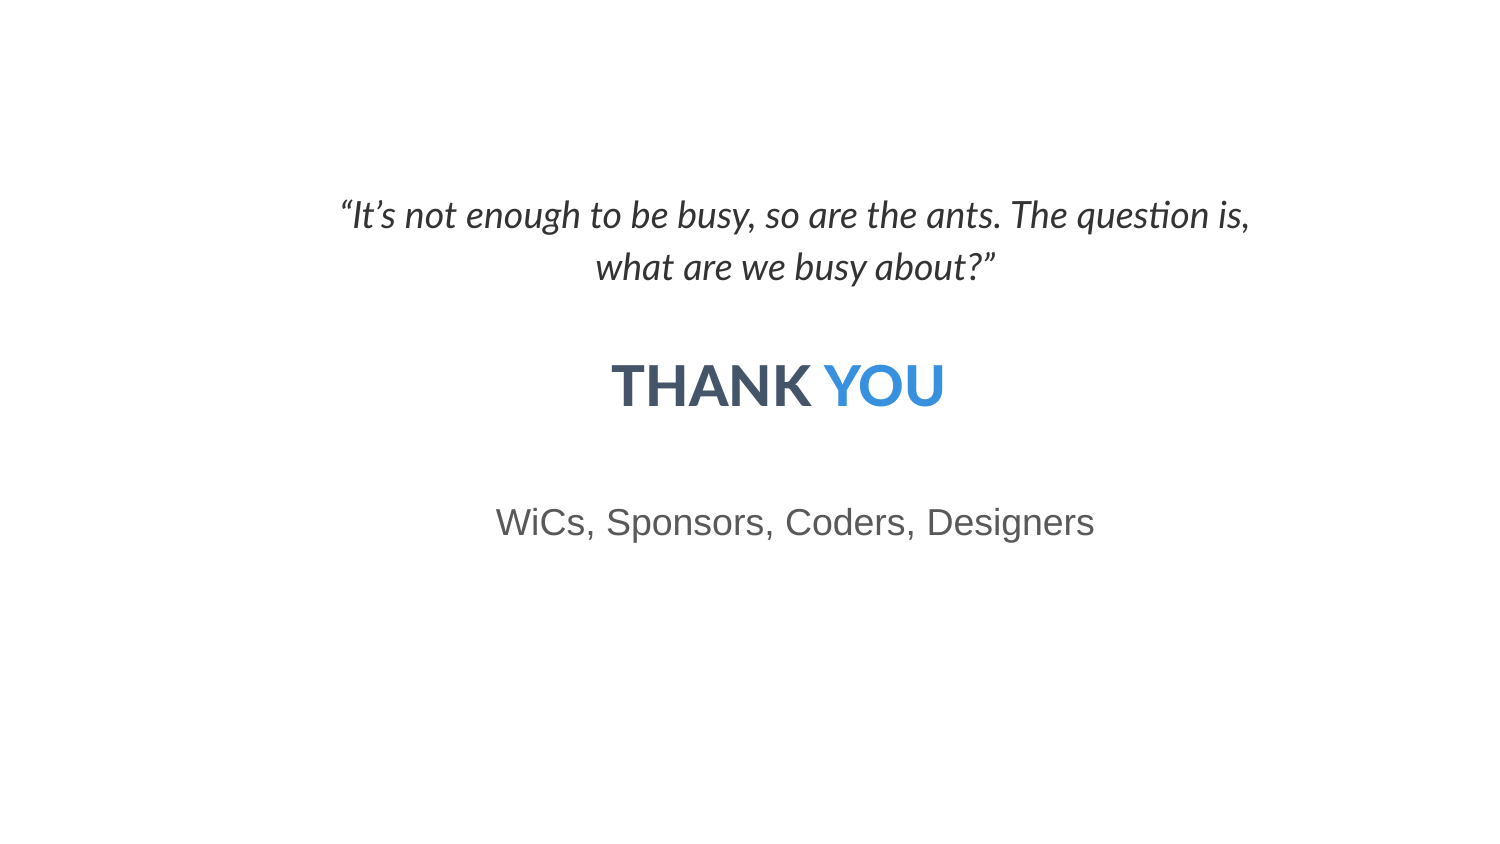

“It’s not enough to be busy, so are the ants. The question is, what are we busy about?”

WiCs, Sponsors, Coders, Designers

# THANK YOU